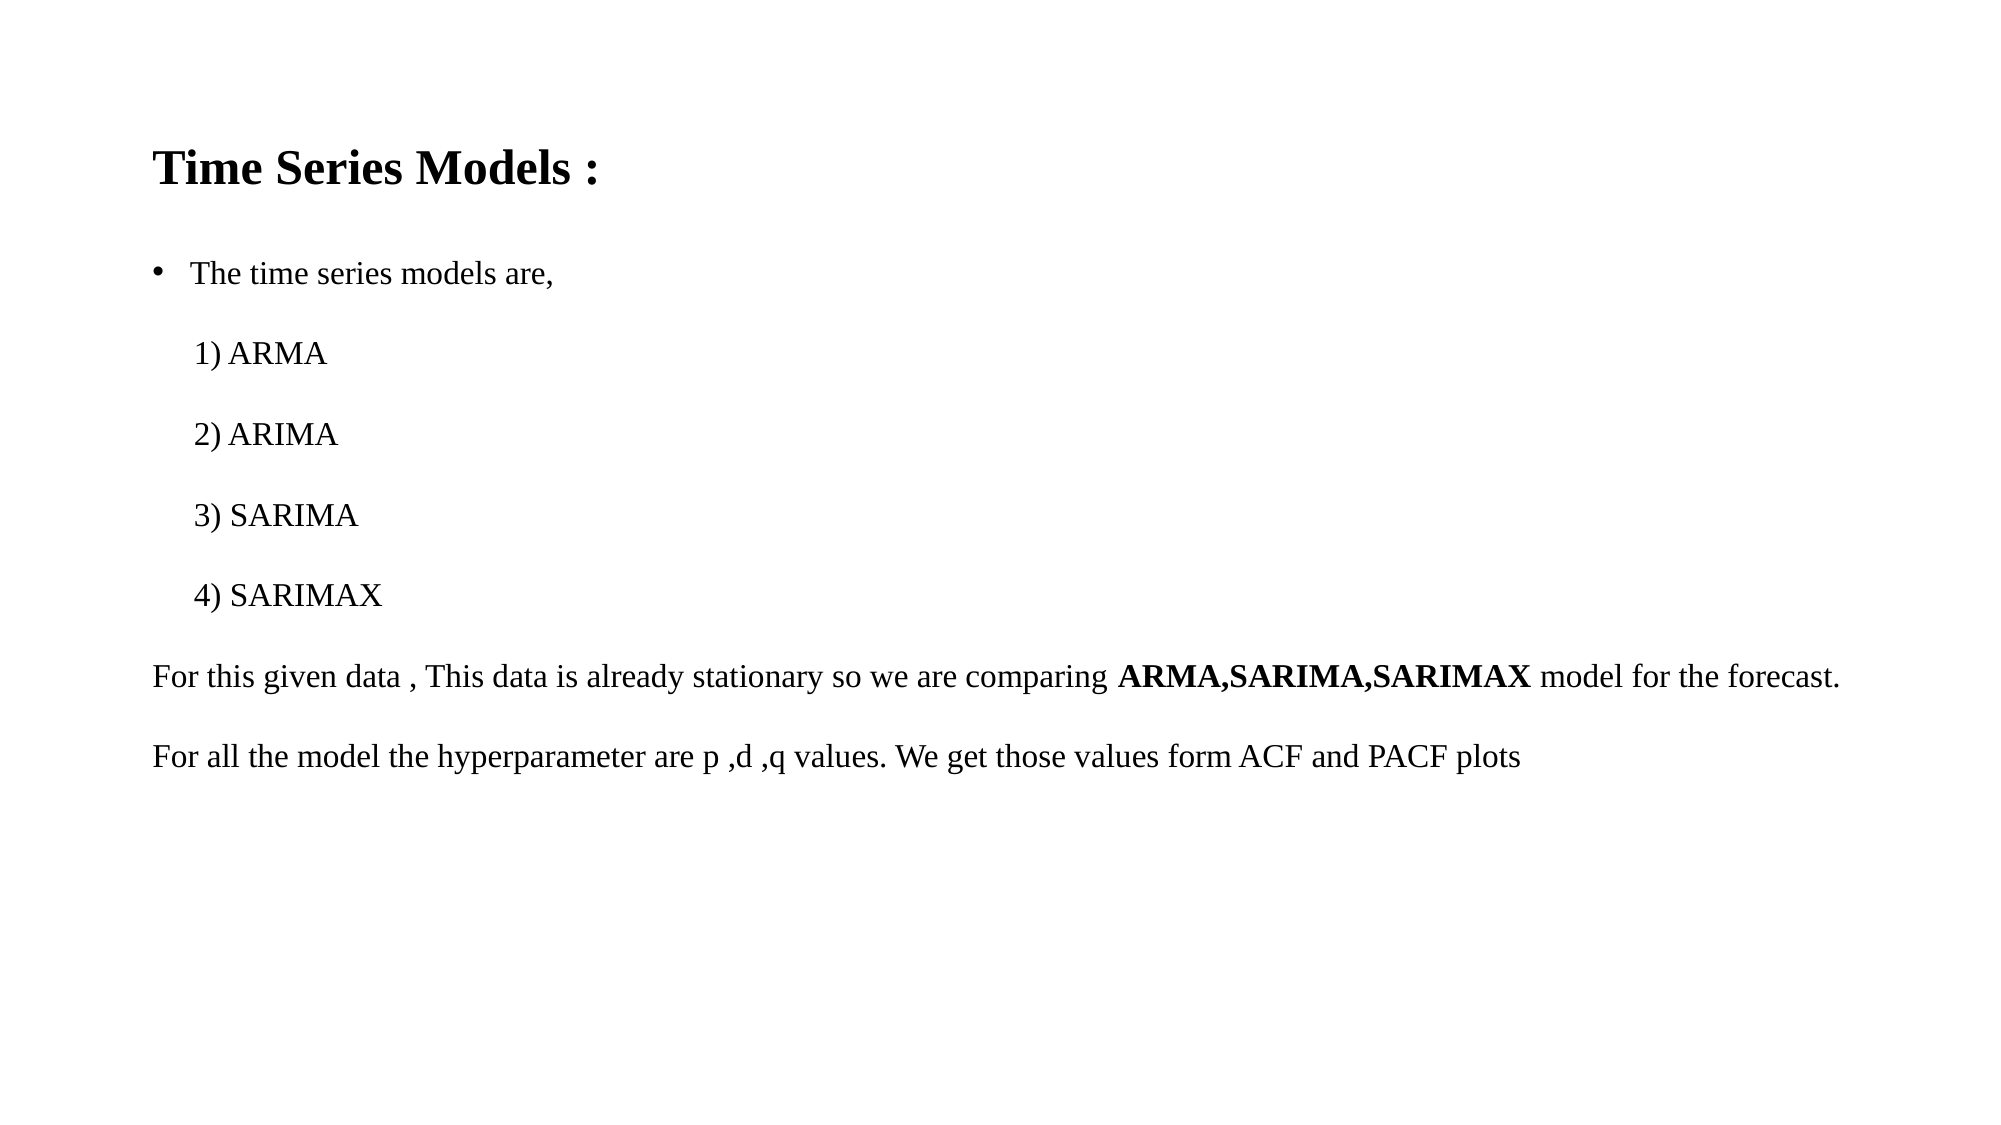

# Time Series Models :
The time series models are,
     1) ARMA
     2) ARIMA
     3) SARIMA
     4) SARIMAX
For this given data , This data is already stationary so we are comparing ARMA,SARIMA,SARIMAX model for the forecast.
For all the model the hyperparameter are p ,d ,q values. We get those values form ACF and PACF plots